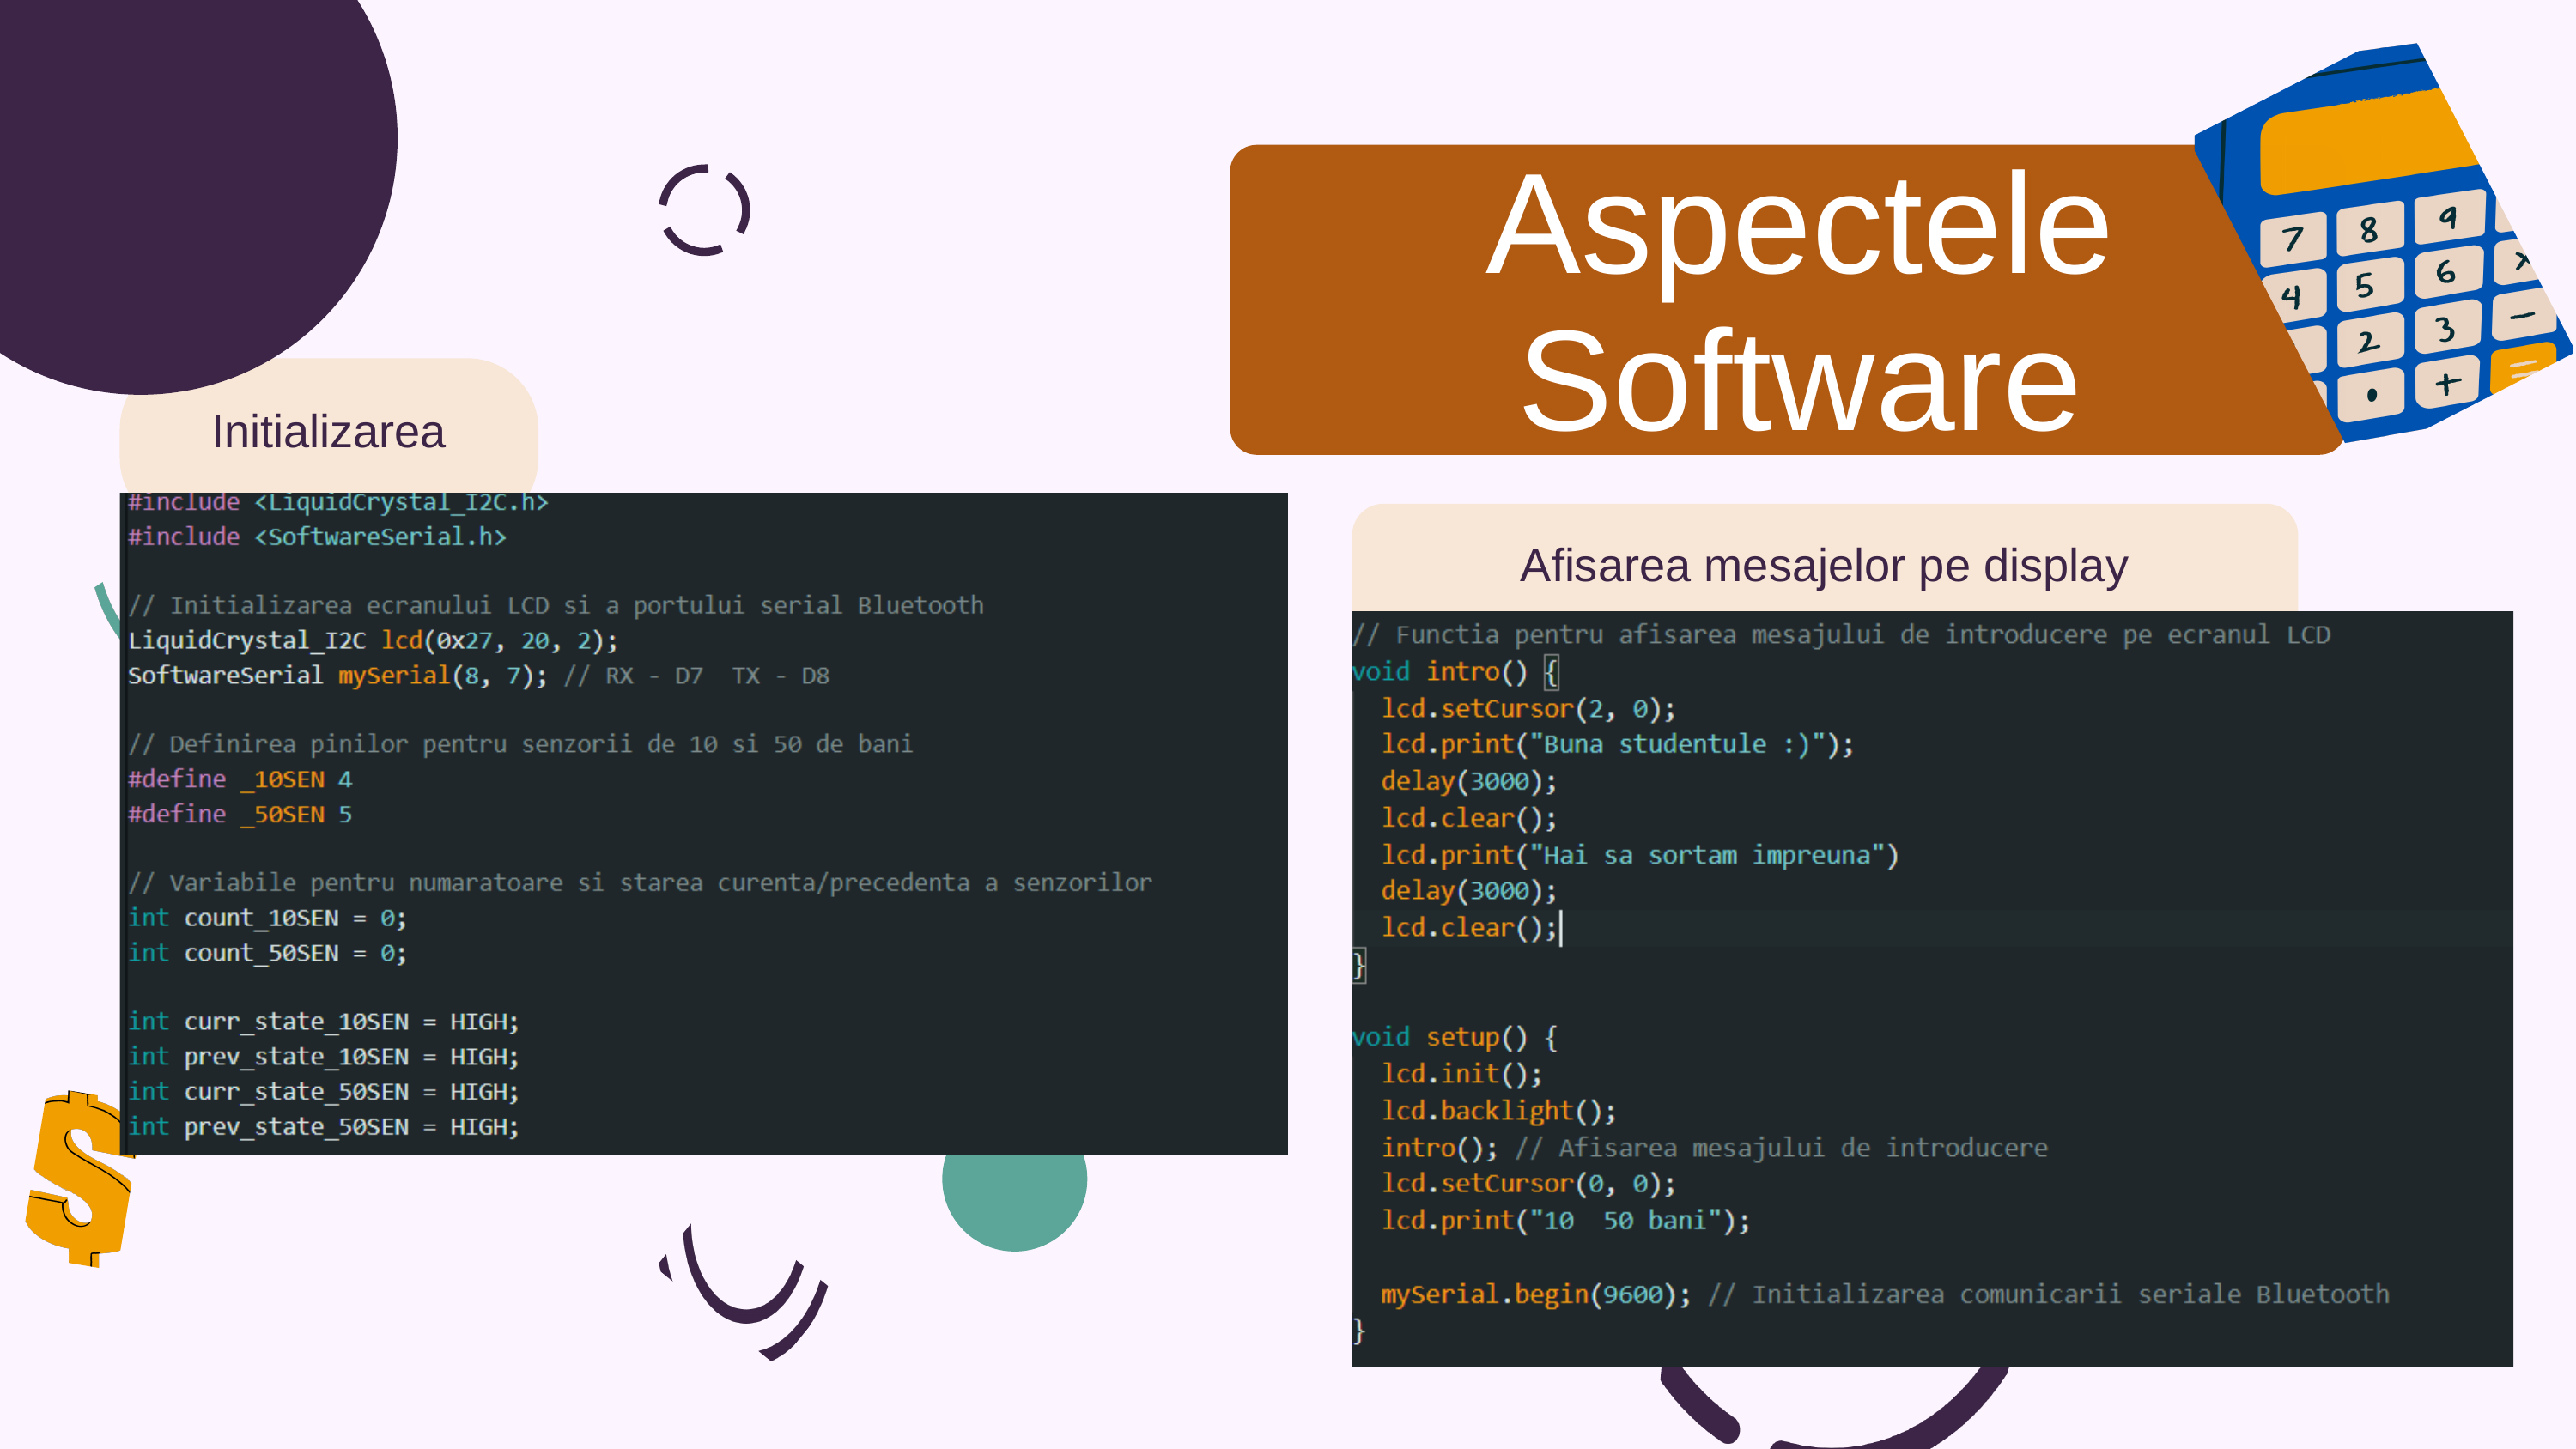

Aspectele Software

Initializarea

Afisarea mesajelor pe display